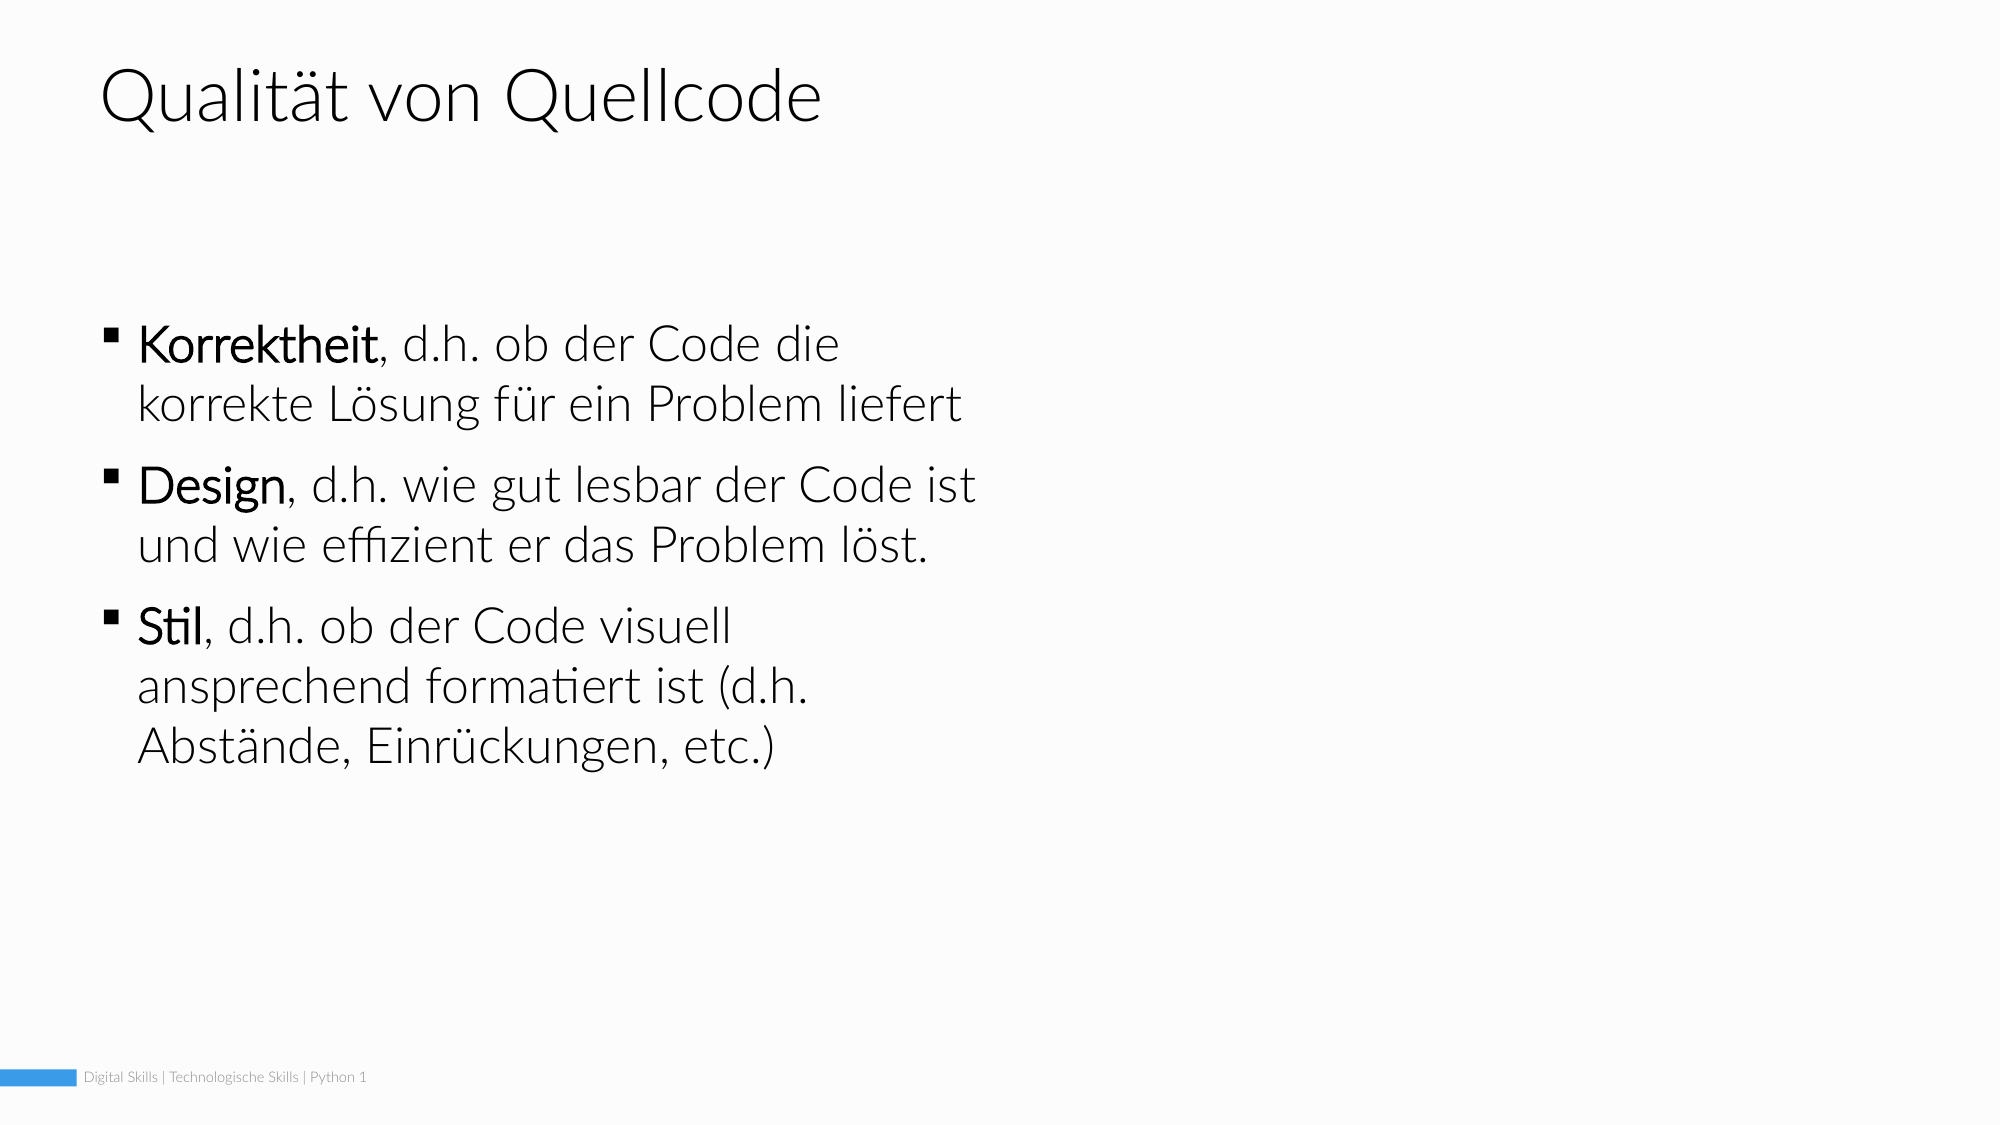

Qualität von Quellcode
Korrektheit, d.h. ob der Code die korrekte Lösung für ein Problem liefert
Design, d.h. wie gut lesbar der Code ist und wie effizient er das Problem löst.
Stil, d.h. ob der Code visuell ansprechend formatiert ist (d.h. Abstände, Einrückungen, etc.)